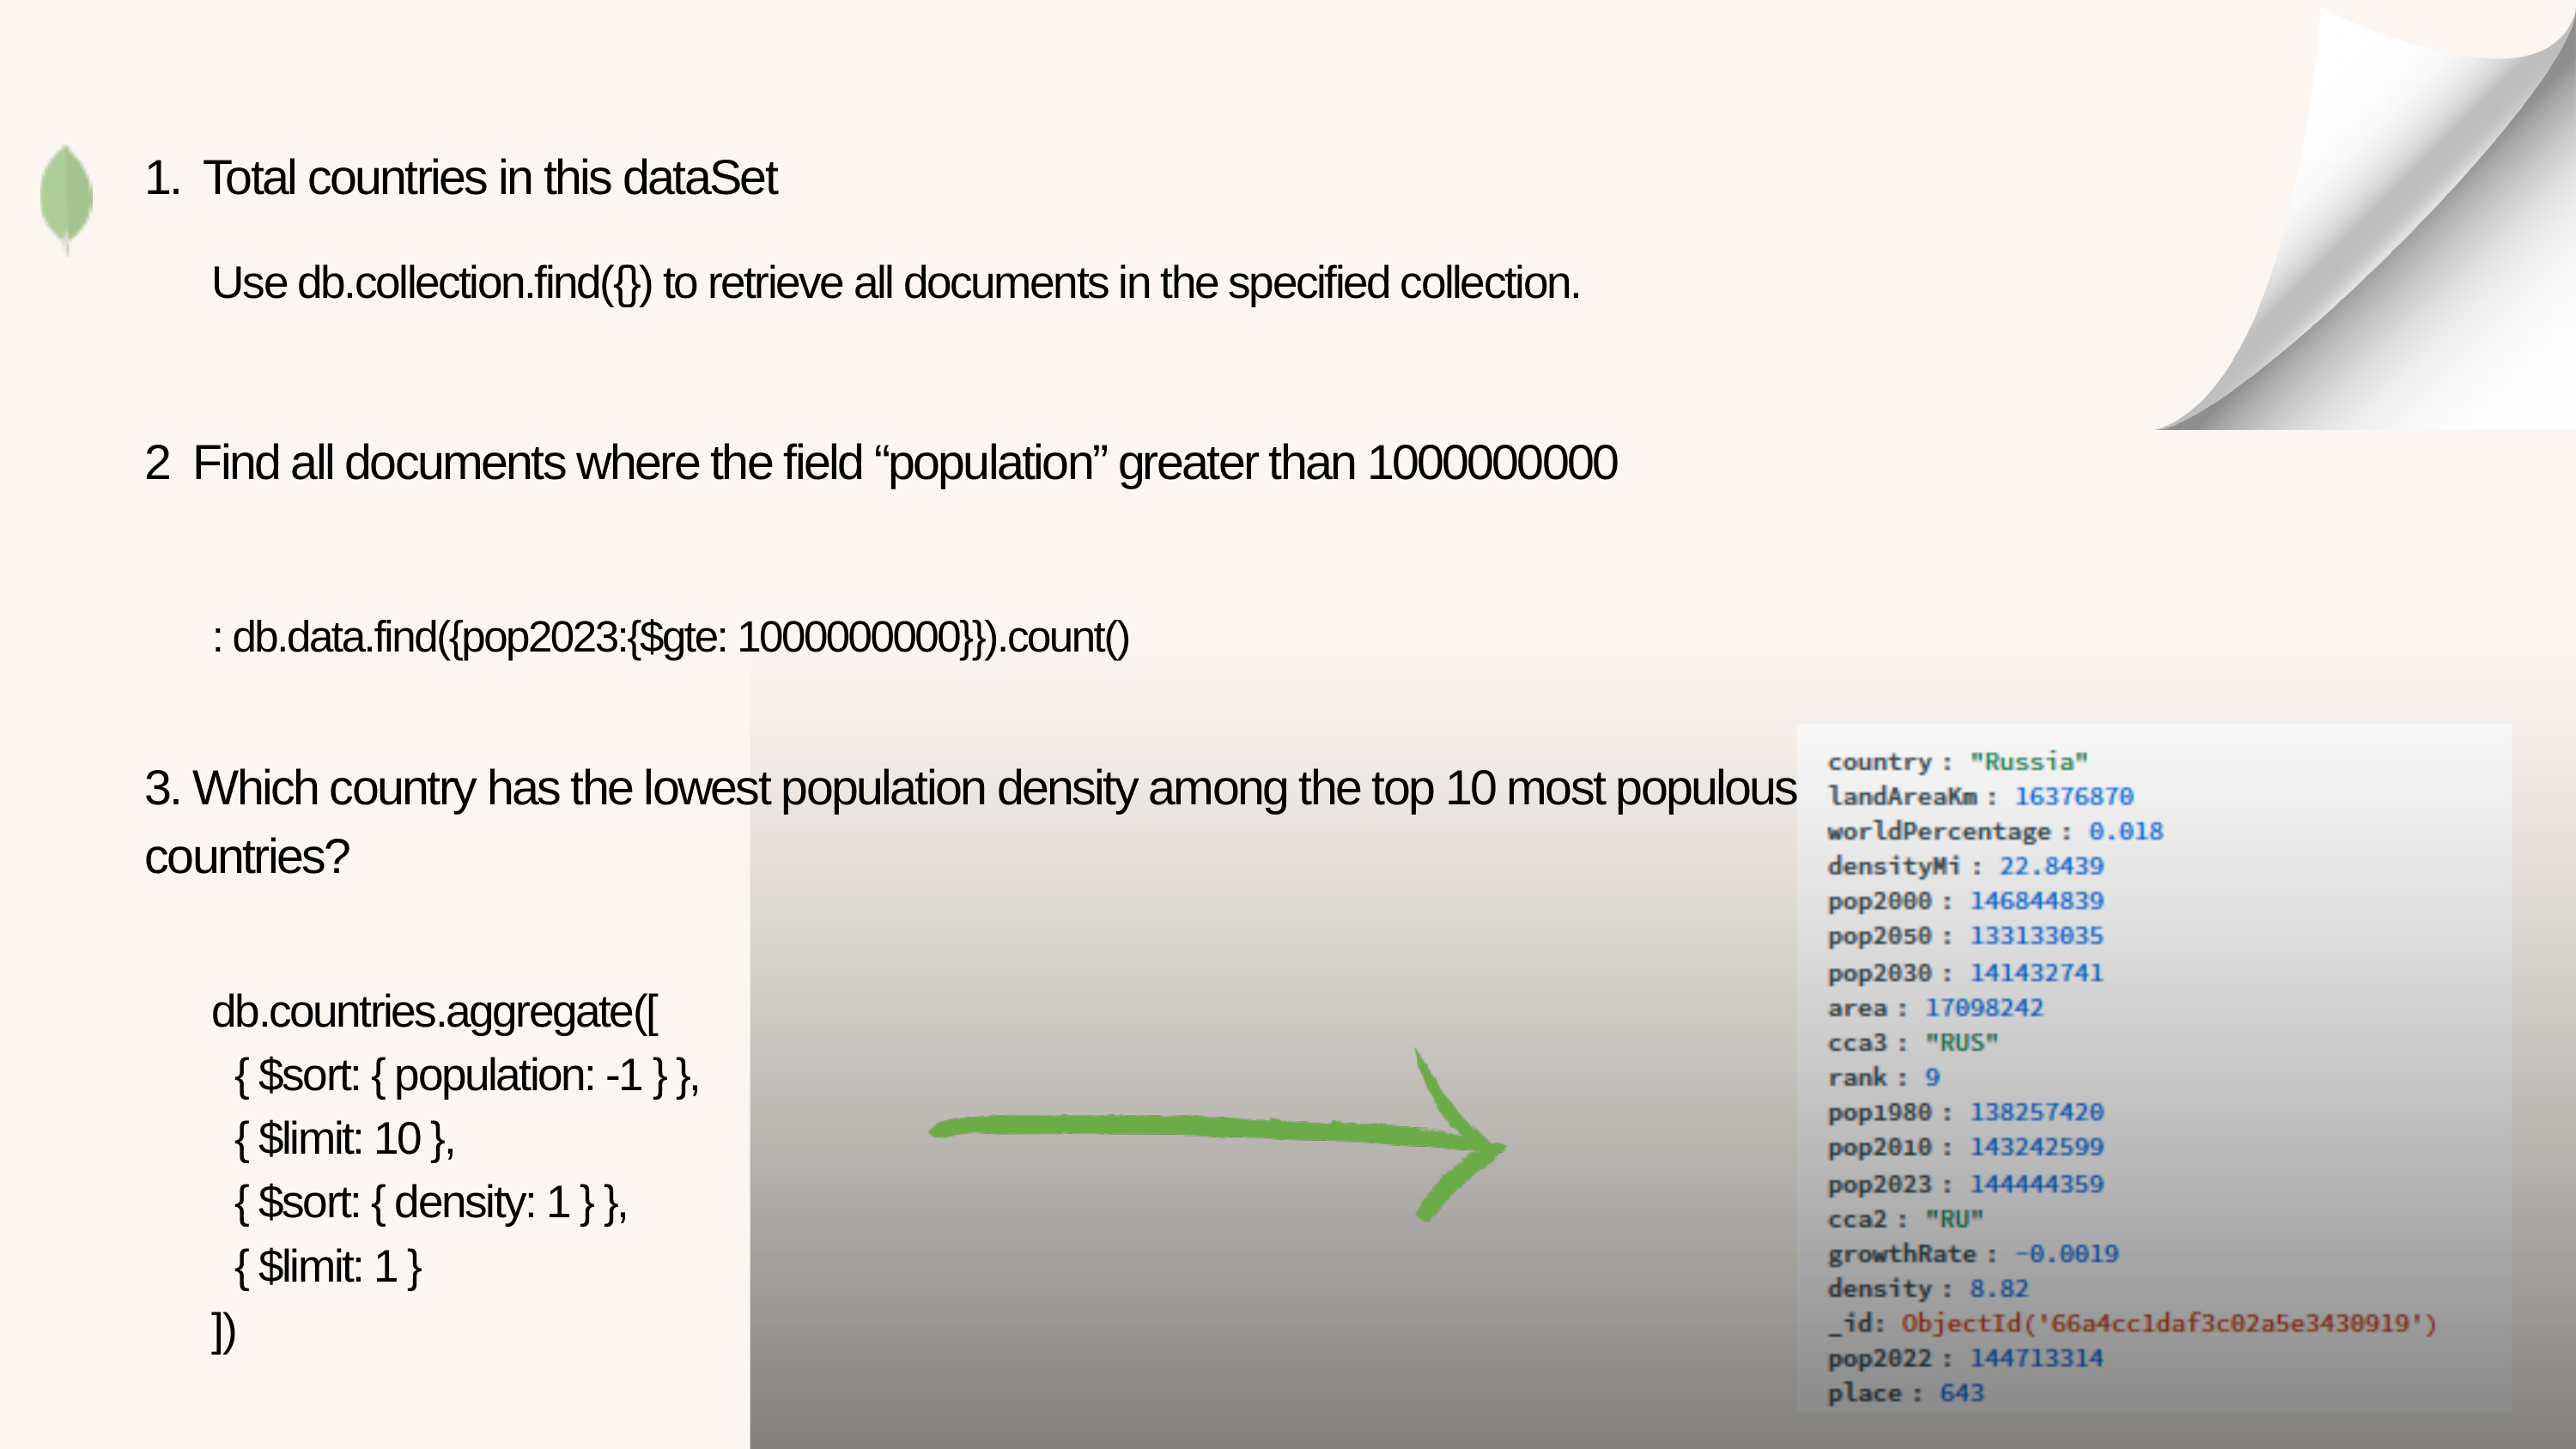

1.  Total countries in this dataSet

Use db.collection.find({}) to retrieve all documents in the specified collection.
2  Find all documents where the field “population” greater than 1000000000

: db.data.find({pop2023:{$gte: 1000000000}}).count()

3. Which country has the lowest population density among the top 10 most populous countries?
db.countries.aggregate([
  { $sort: { population: -1 } },
  { $limit: 10 },
  { $sort: { density: 1 } },
  { $limit: 1 }
])